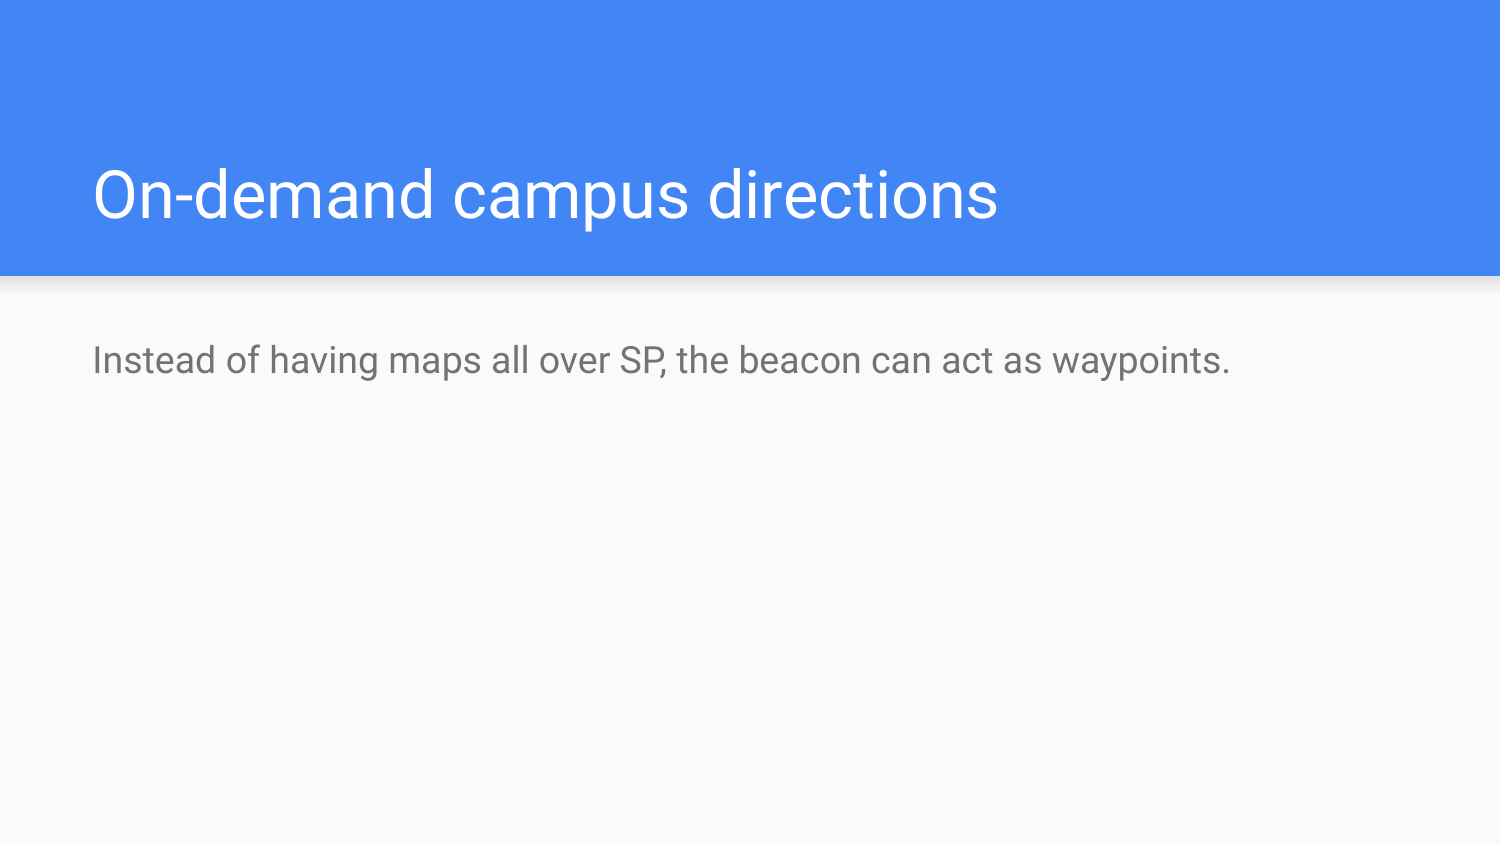

# On-demand campus directions
Instead of having maps all over SP, the beacon can act as waypoints.